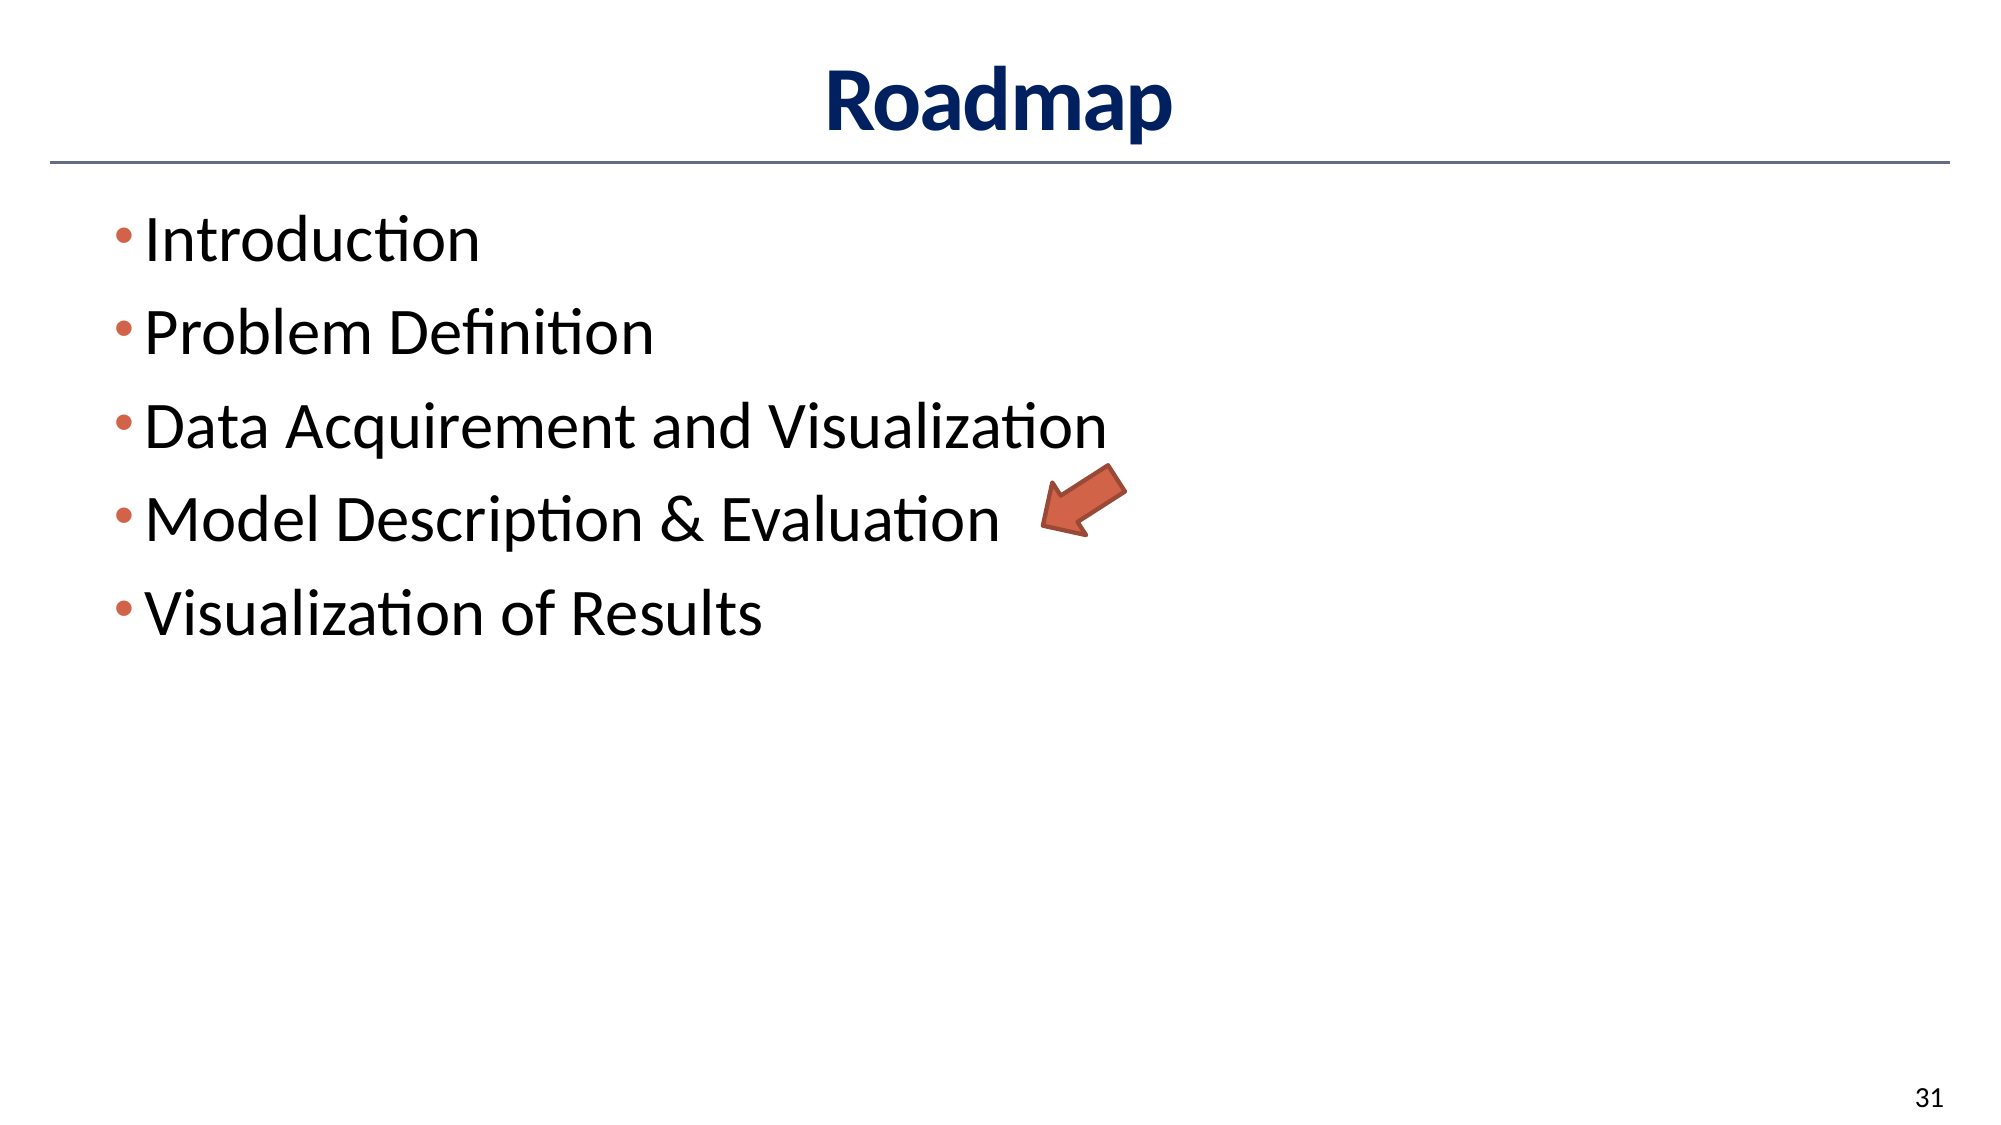

# Roadmap
Introduction
Problem Definition
Data Acquirement and Visualization
Model Description & Evaluation
Visualization of Results

31